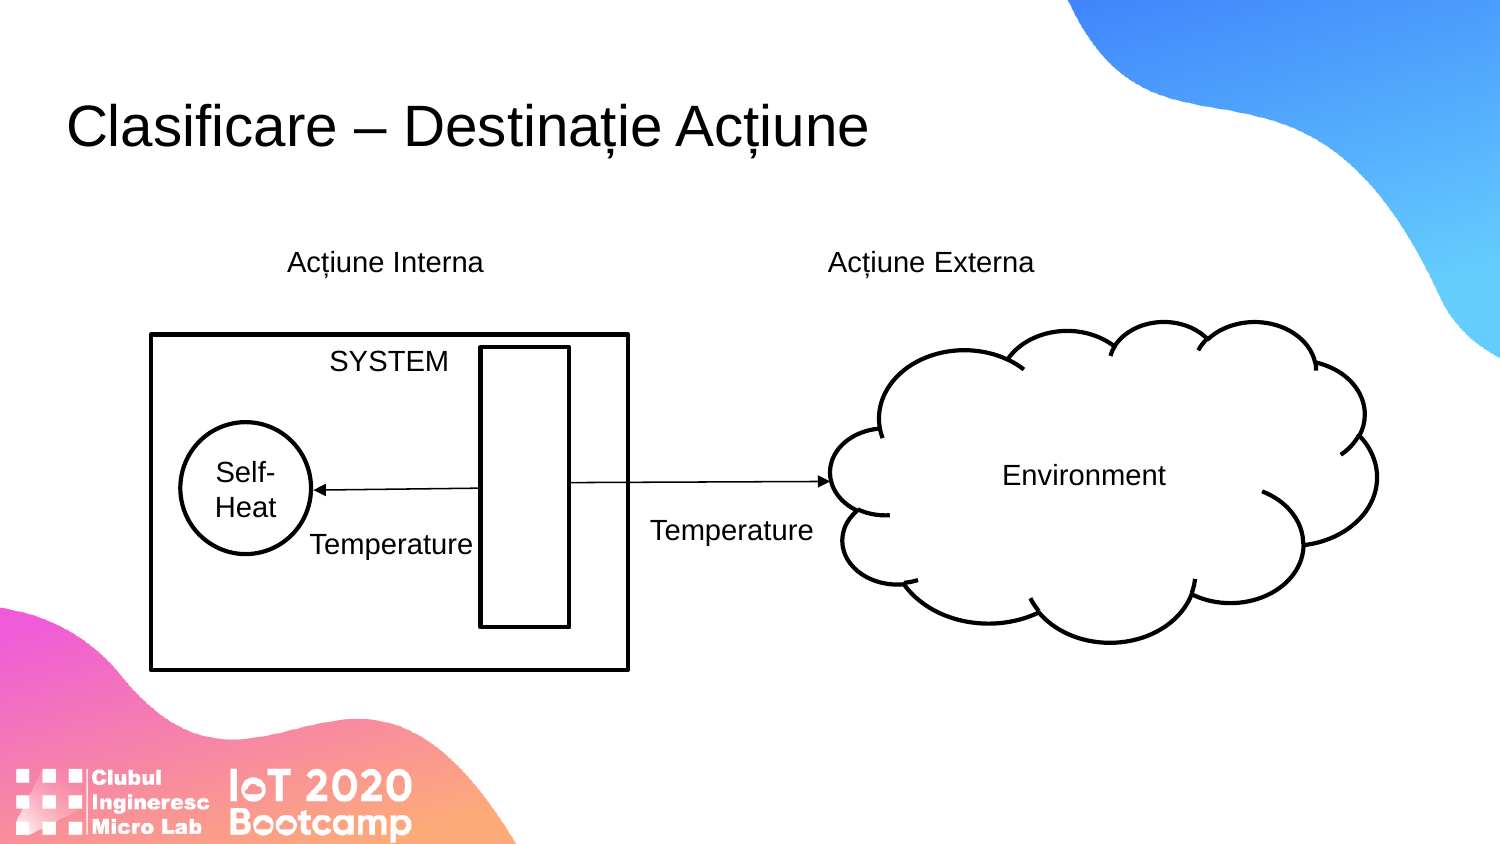

# Clasificare – Destinație Acțiune
Acțiune Interna                                          Acțiune Externa
Environment
SYSTEM

Self-Heat
Temperature
Temperature